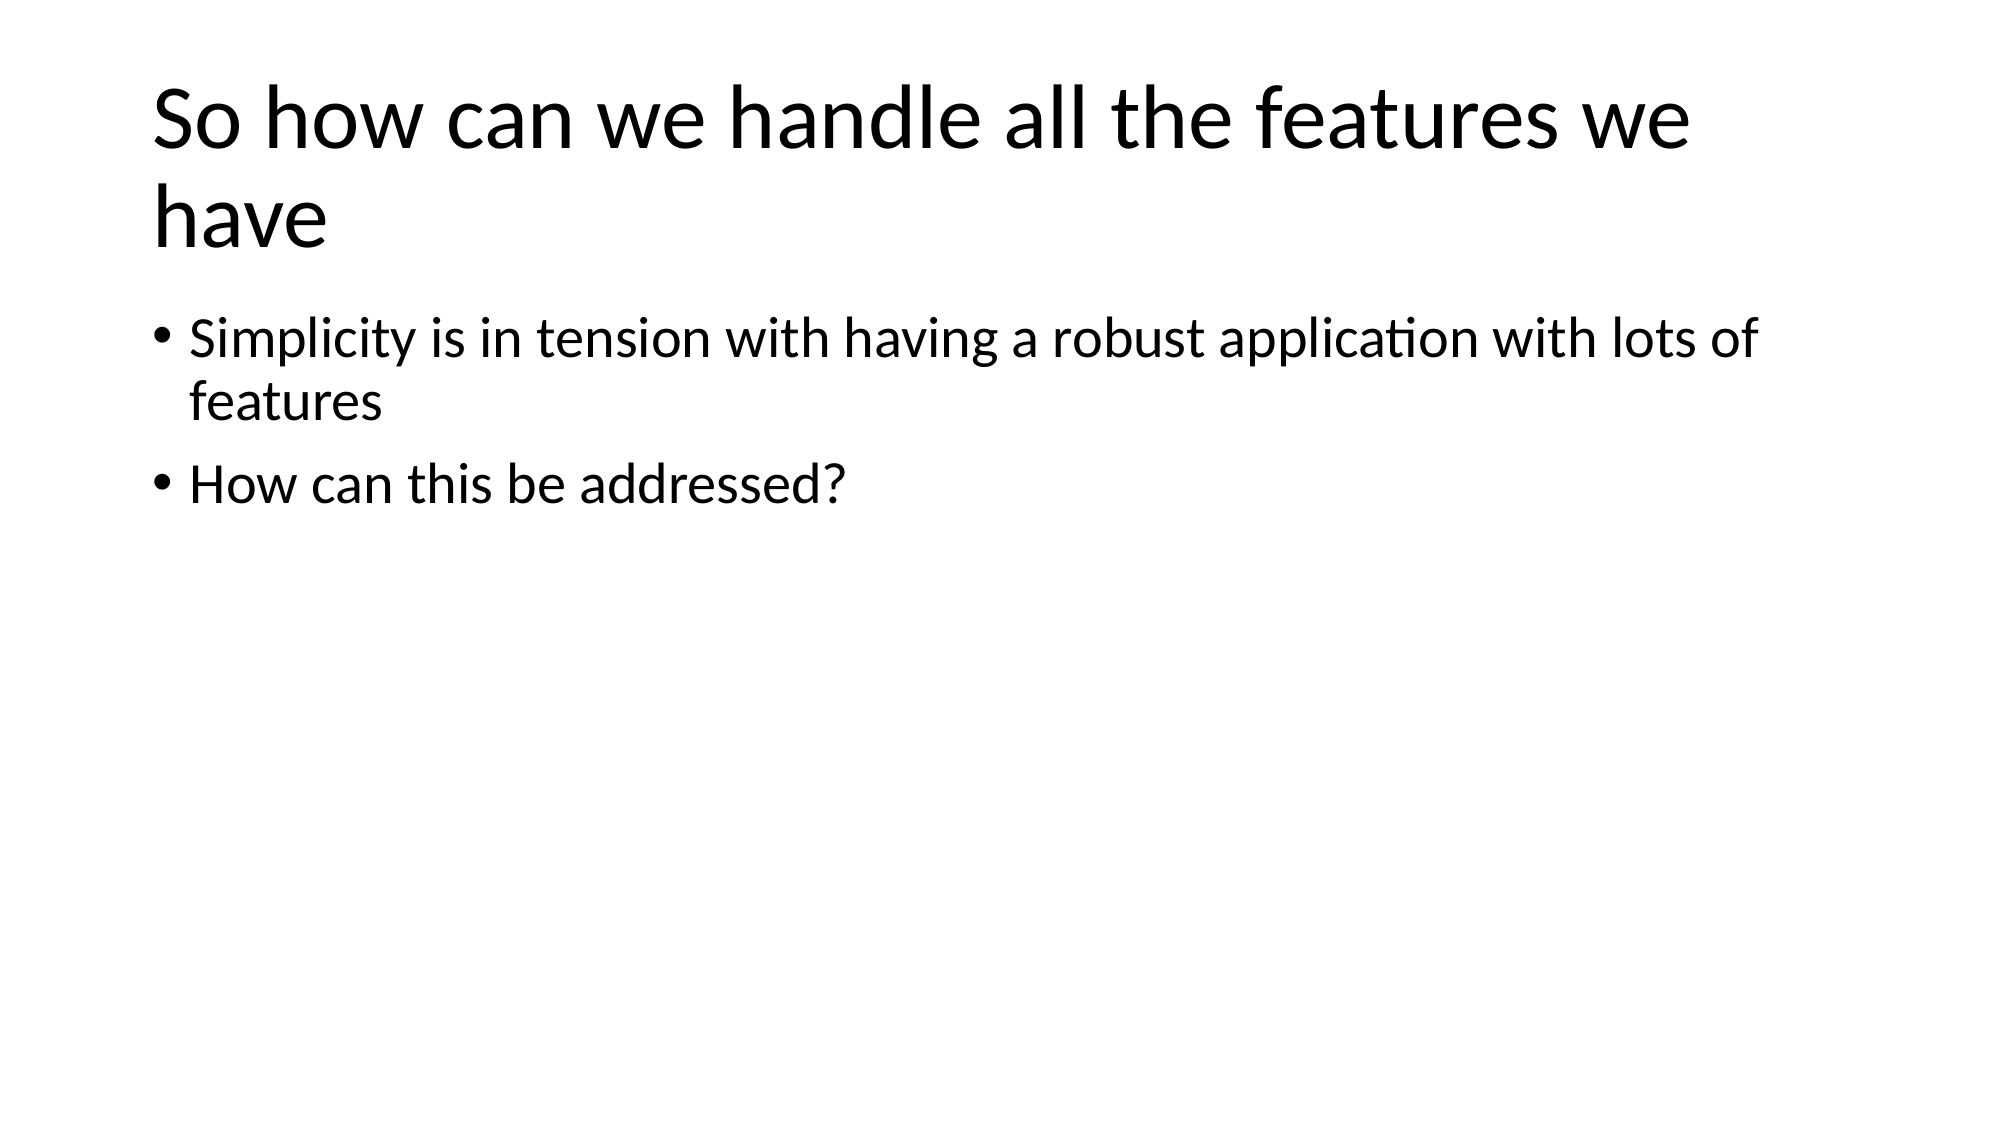

# So how can we handle all the features we have
Simplicity is in tension with having a robust application with lots of features
How can this be addressed?